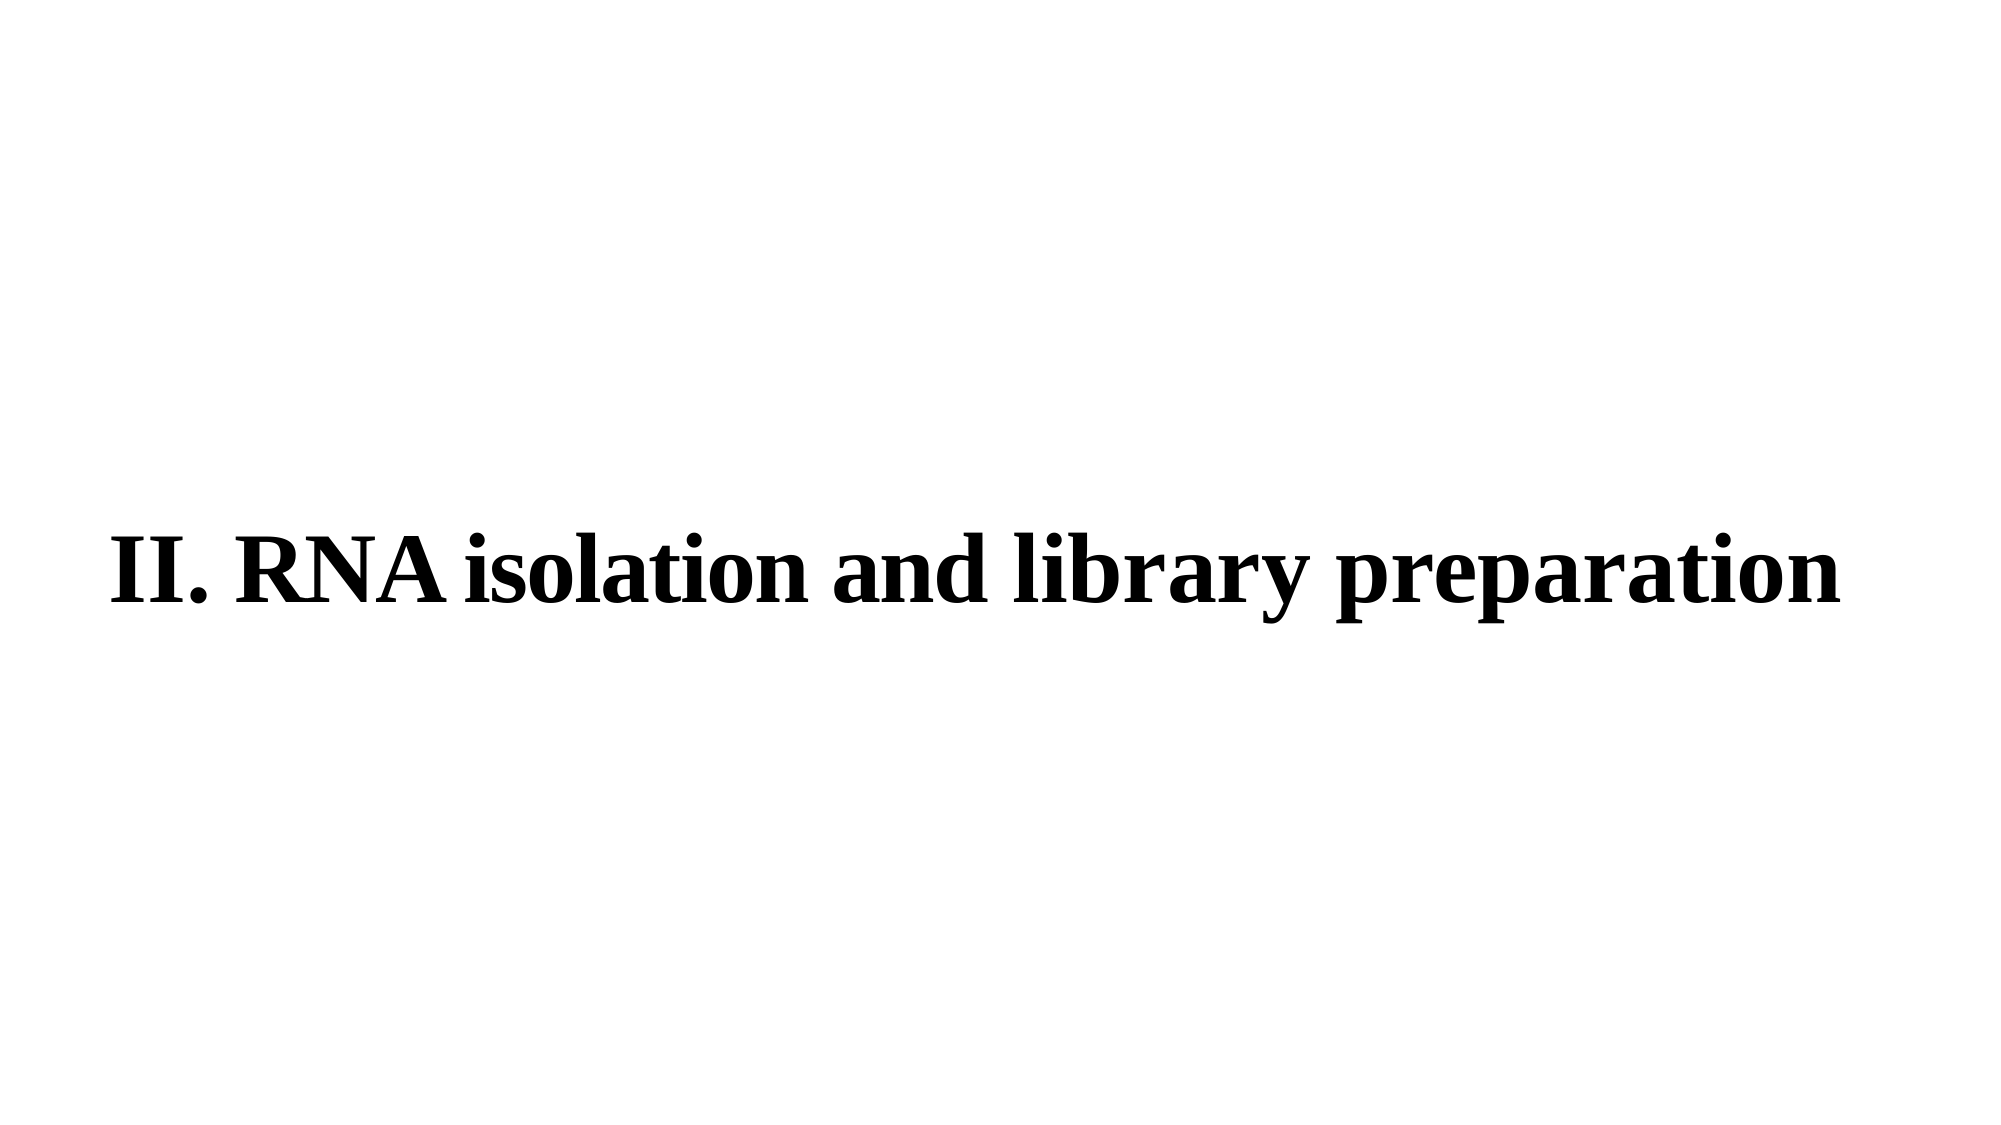

# II. RNA isolation and library preparation